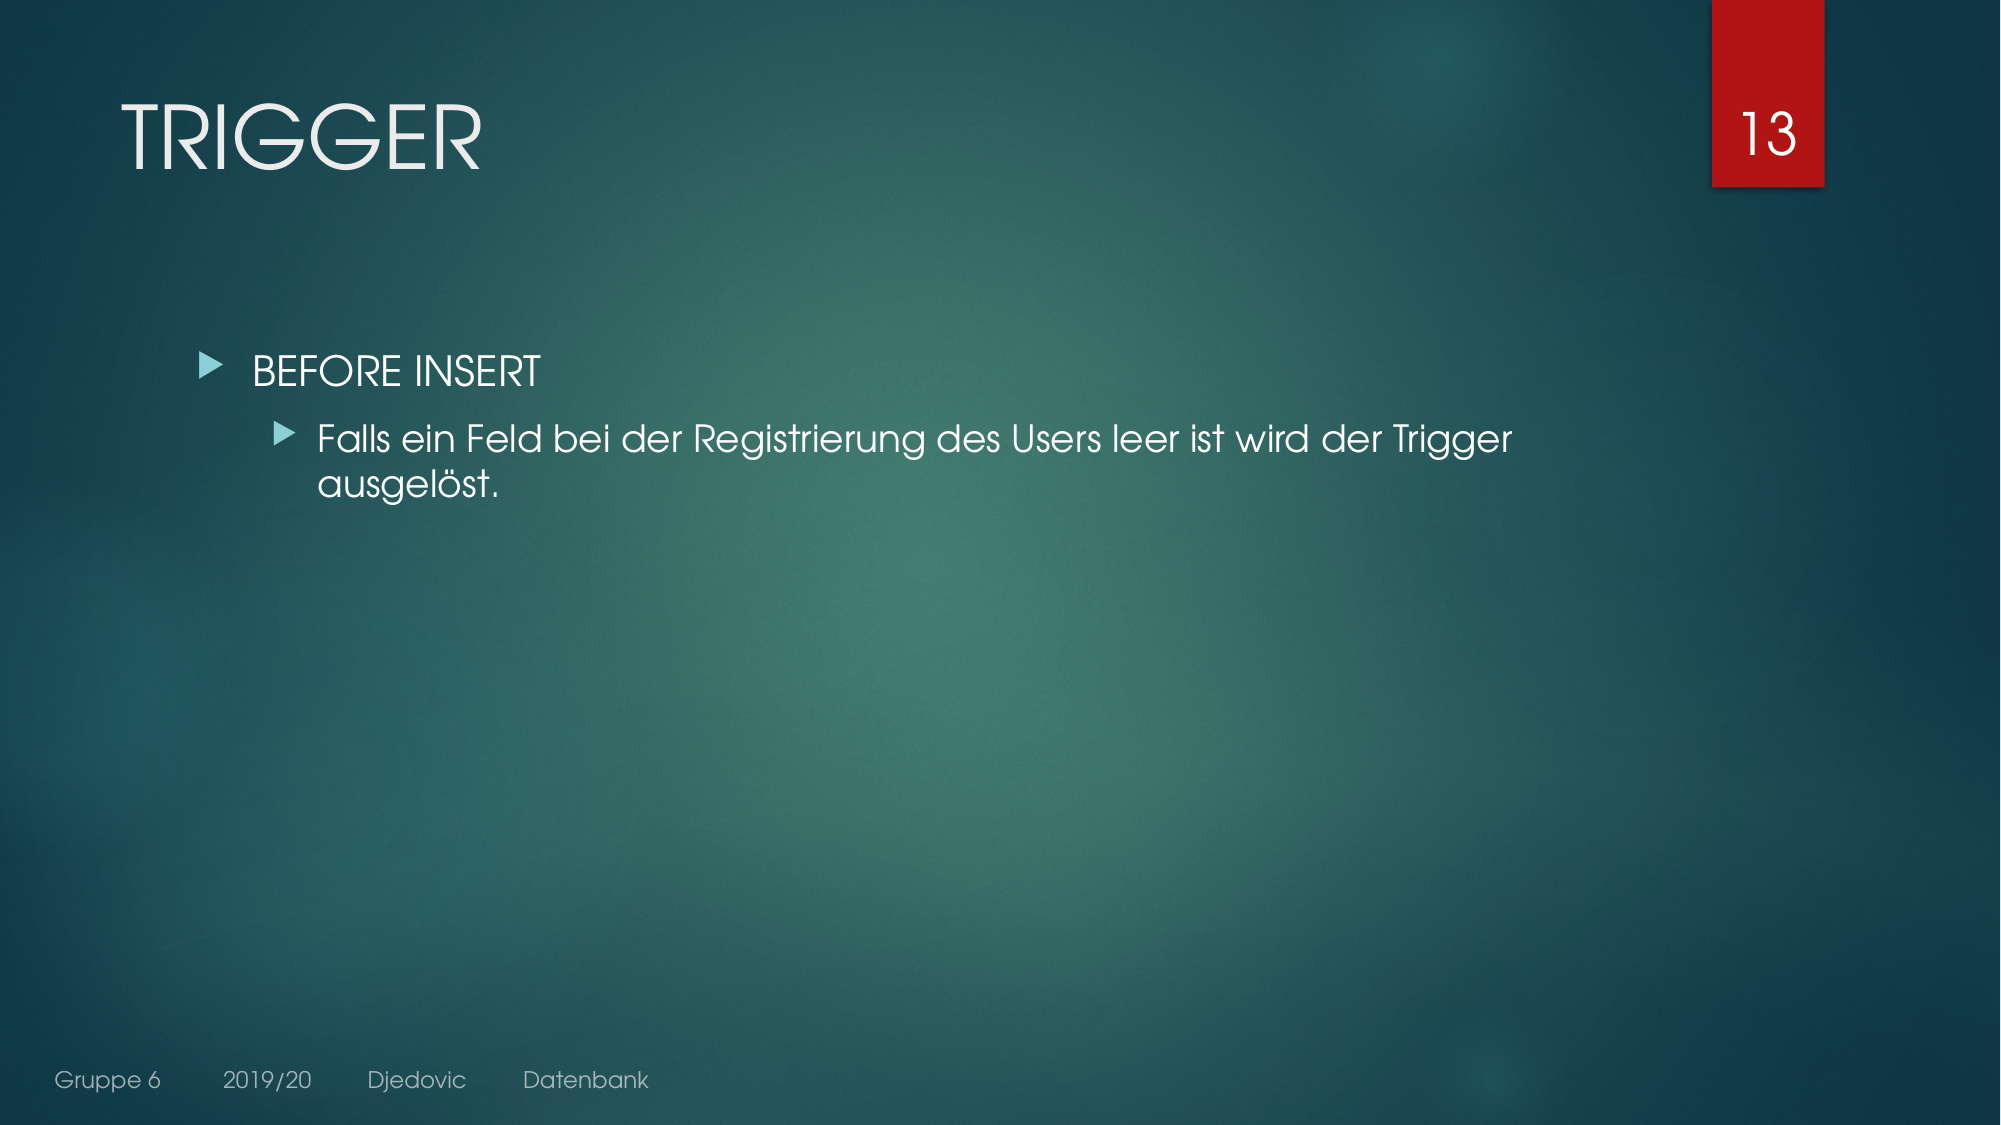

13
# TRIGGER
BEFORE INSERT
Falls ein Feld bei der Registrierung des Users leer ist wird der Trigger ausgelöst.
Gruppe 6         							 2019/20         				Djedovic         						Datenbank